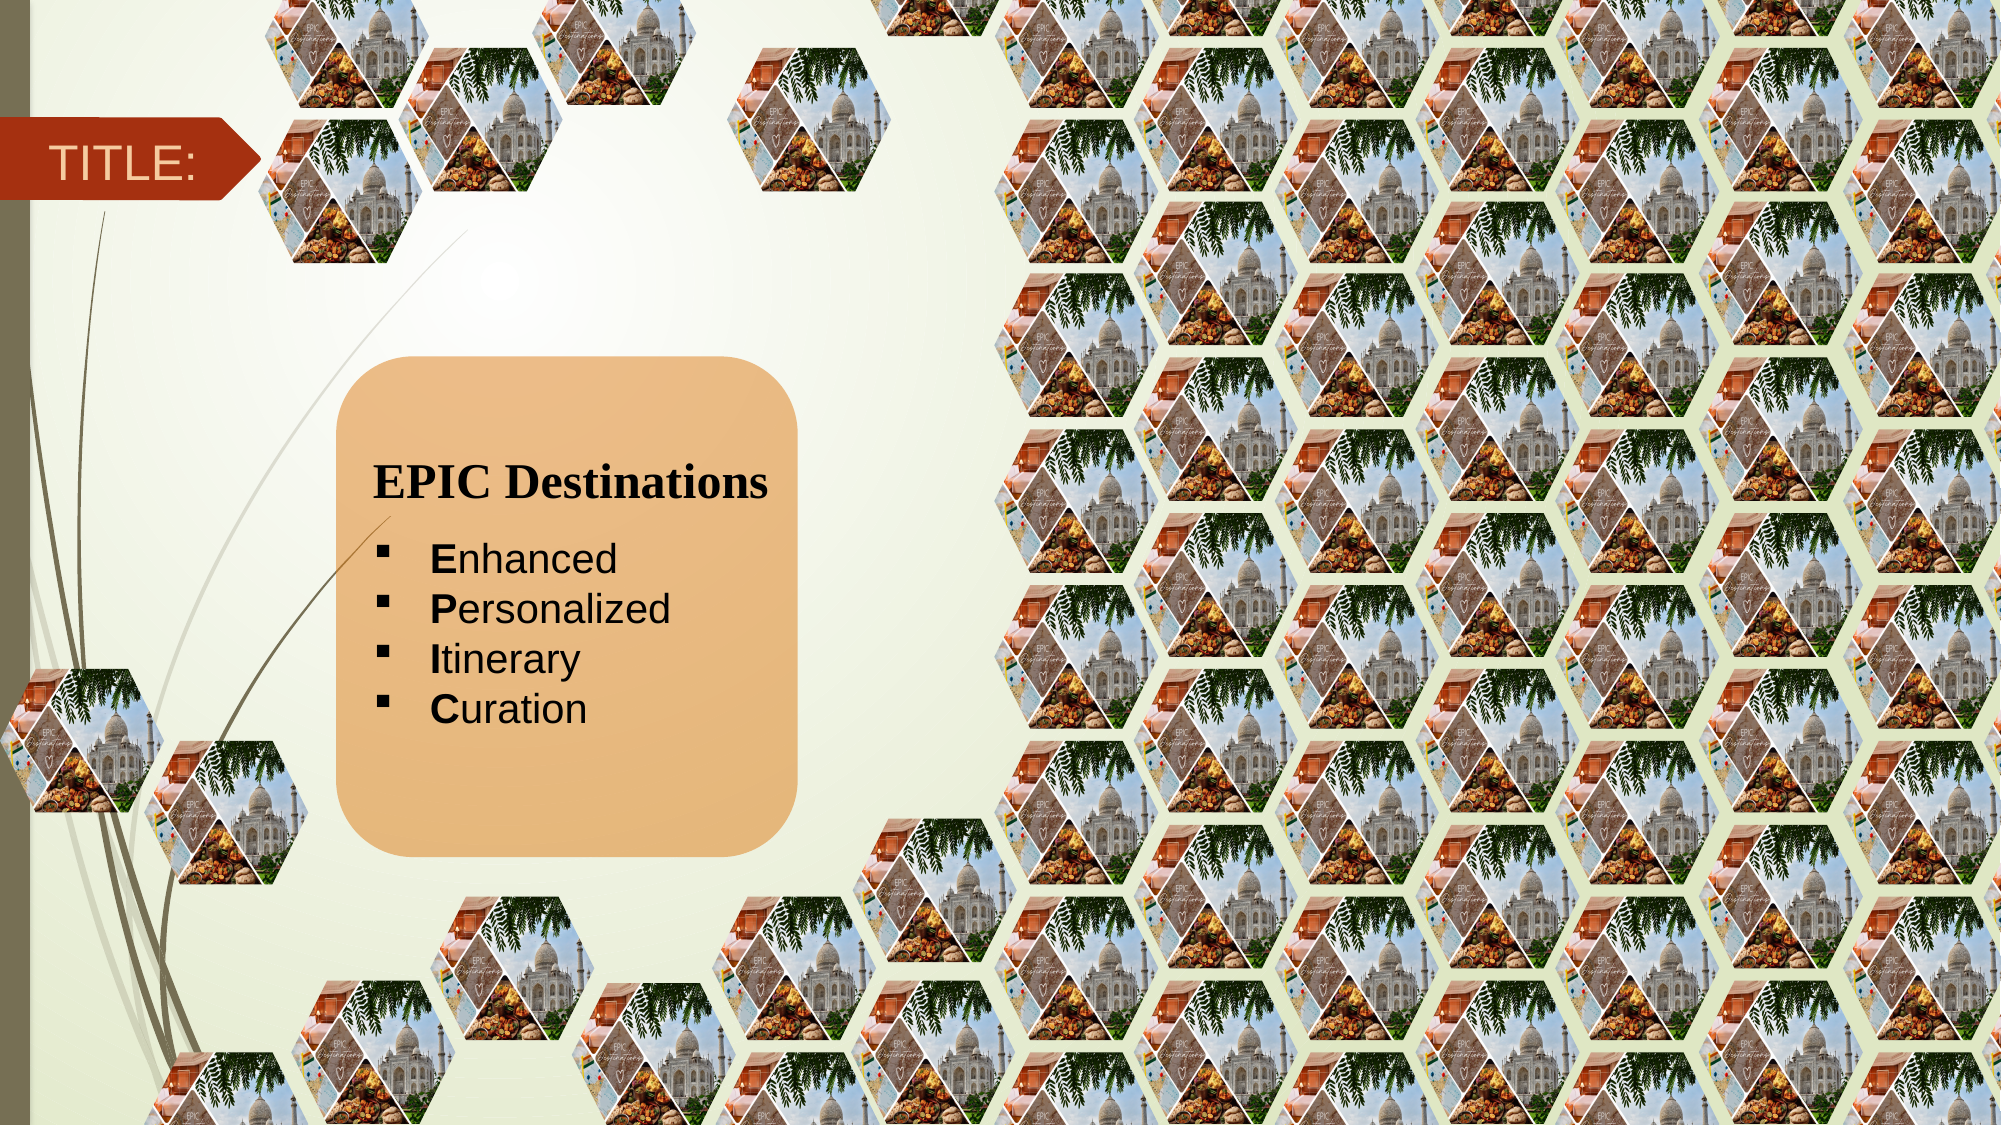

TITLE:

EPIC Destinations
Enhanced
Personalized
Itinerary
Curation